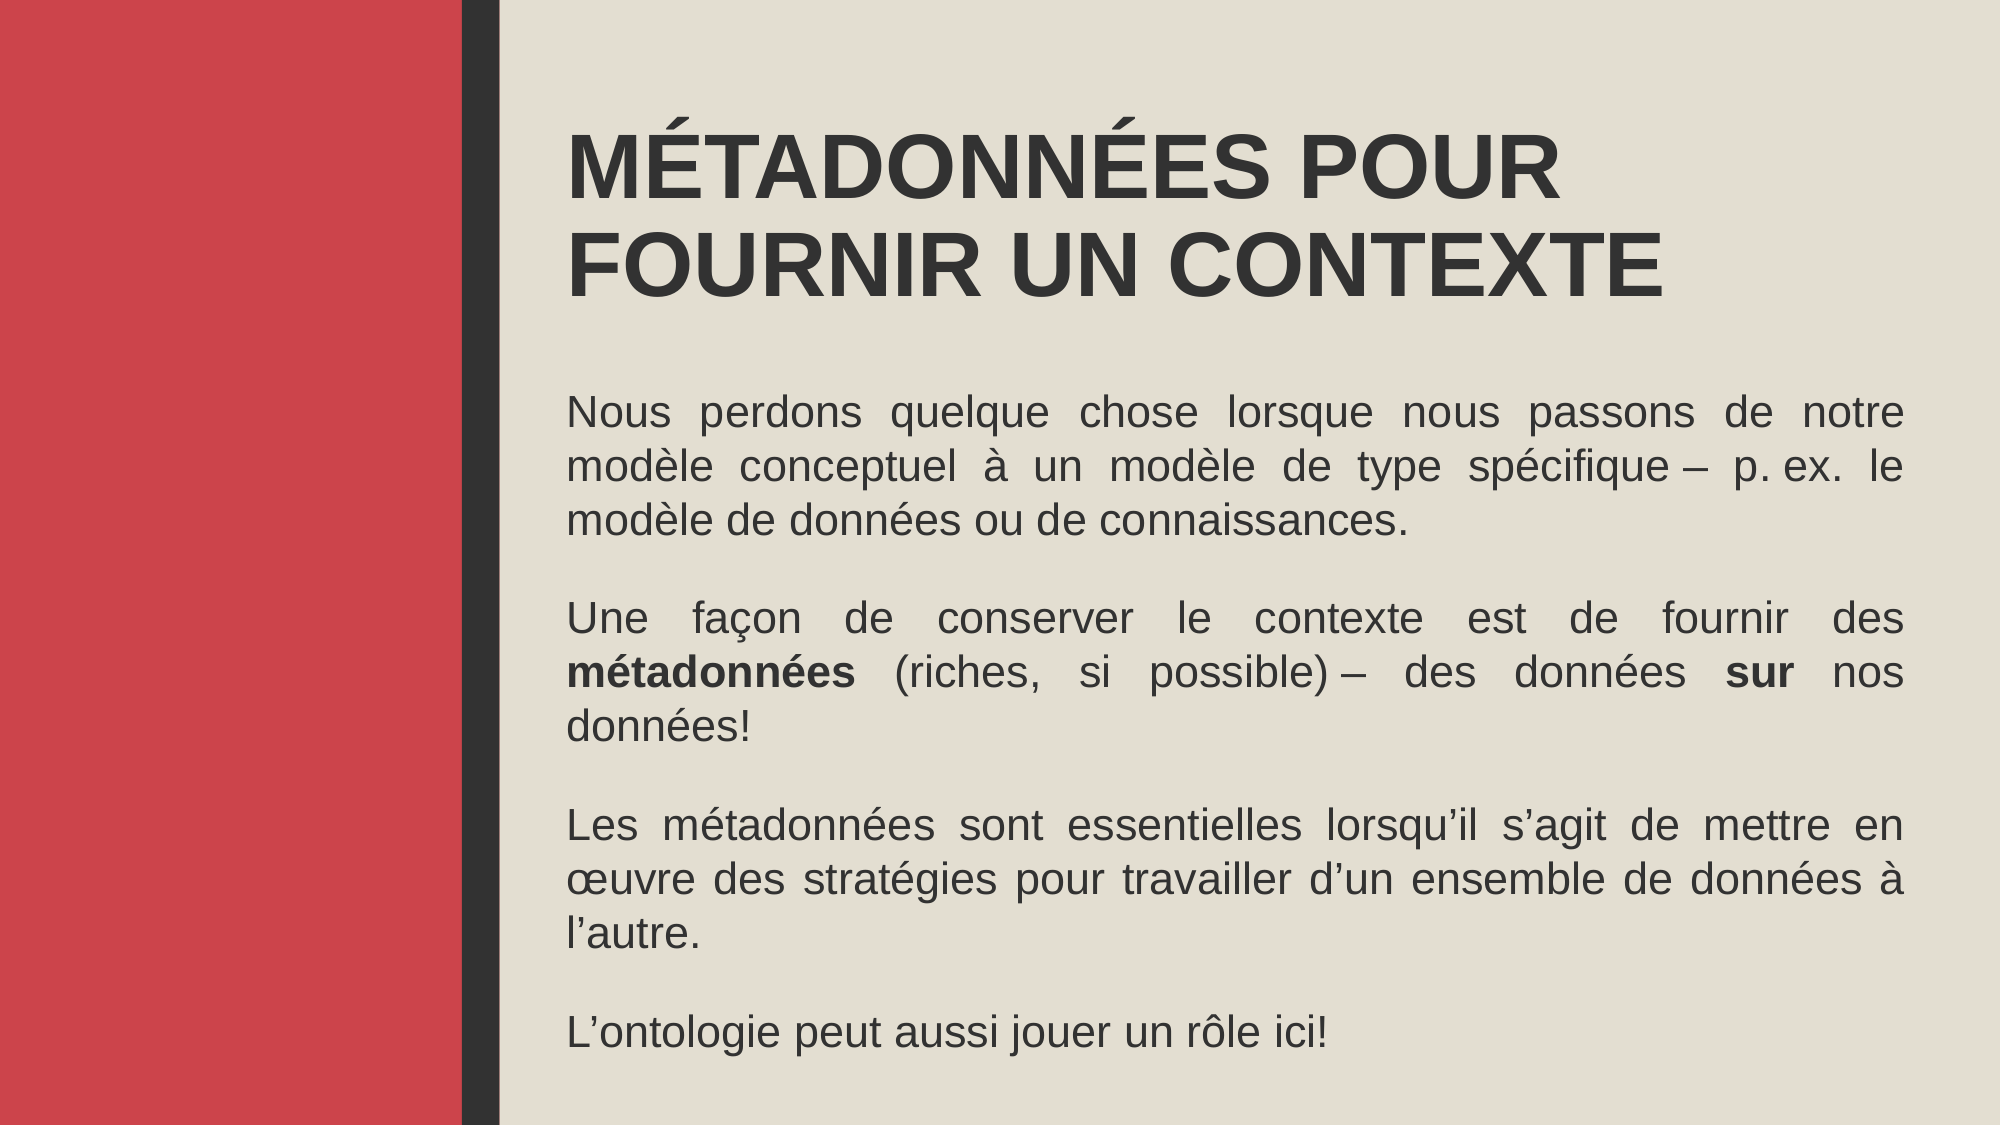

# Métadonnées pour fournir un contexte
Nous perdons quelque chose lorsque nous passons de notre modèle conceptuel à un modèle de type spécifique – p. ex. le modèle de données ou de connaissances.

Une façon de conserver le contexte est de fournir des métadonnées (riches, si possible) – des données sur nos données!

Les métadonnées sont essentielles lorsqu’il s’agit de mettre en œuvre des stratégies pour travailler d’un ensemble de données à l’autre.

L’ontologie peut aussi jouer un rôle ici!